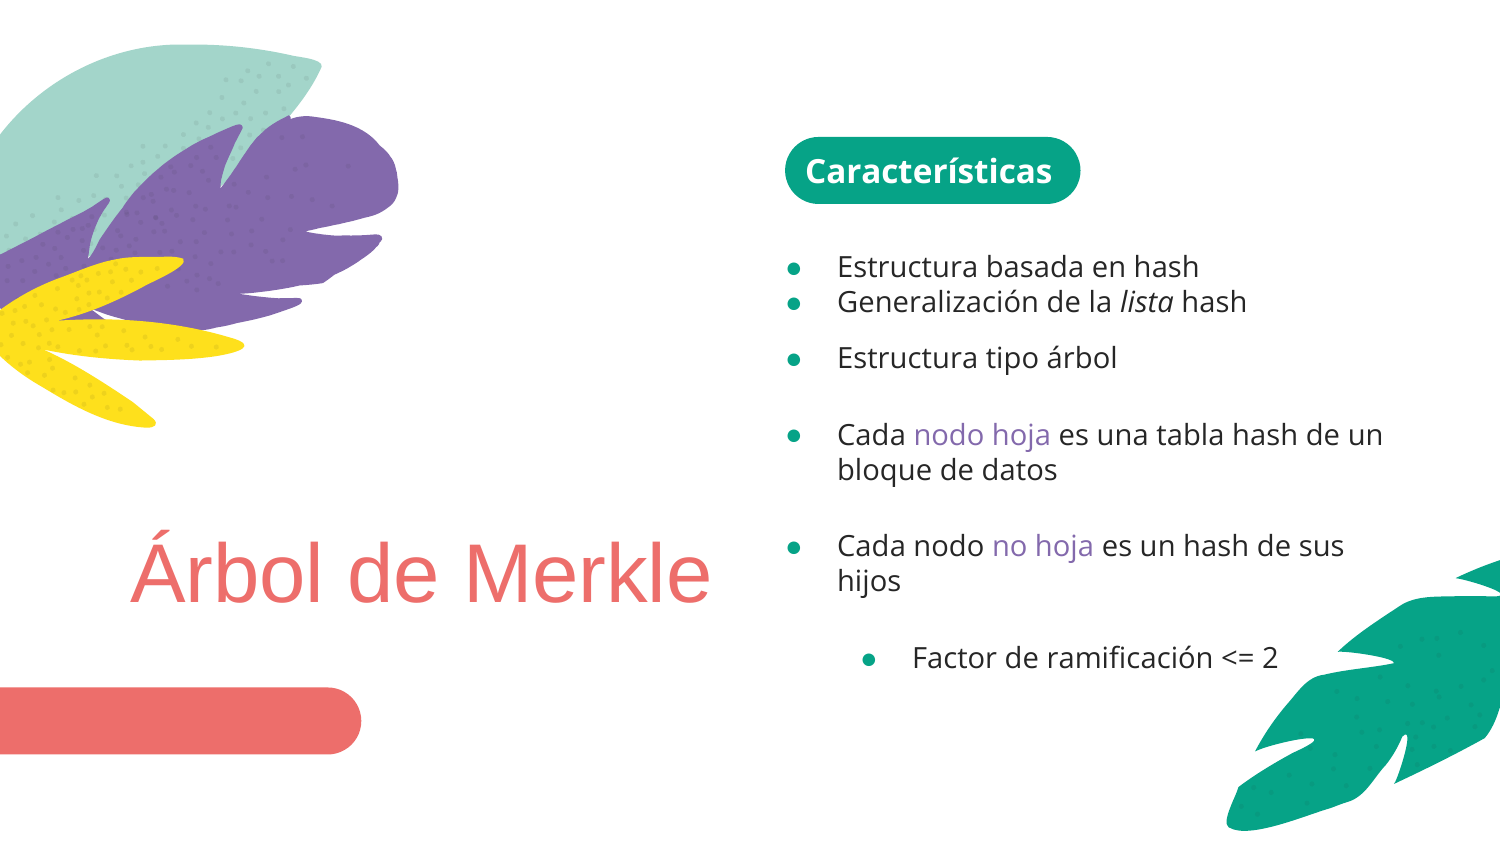

Características
Estructura basada en hash
Generalización de la lista hash
Estructura tipo árbol
Cada nodo hoja es una tabla hash de un bloque de datos
Cada nodo no hoja es un hash de sus hijos
Factor de ramificación <= 2
# Árbol de Merkle